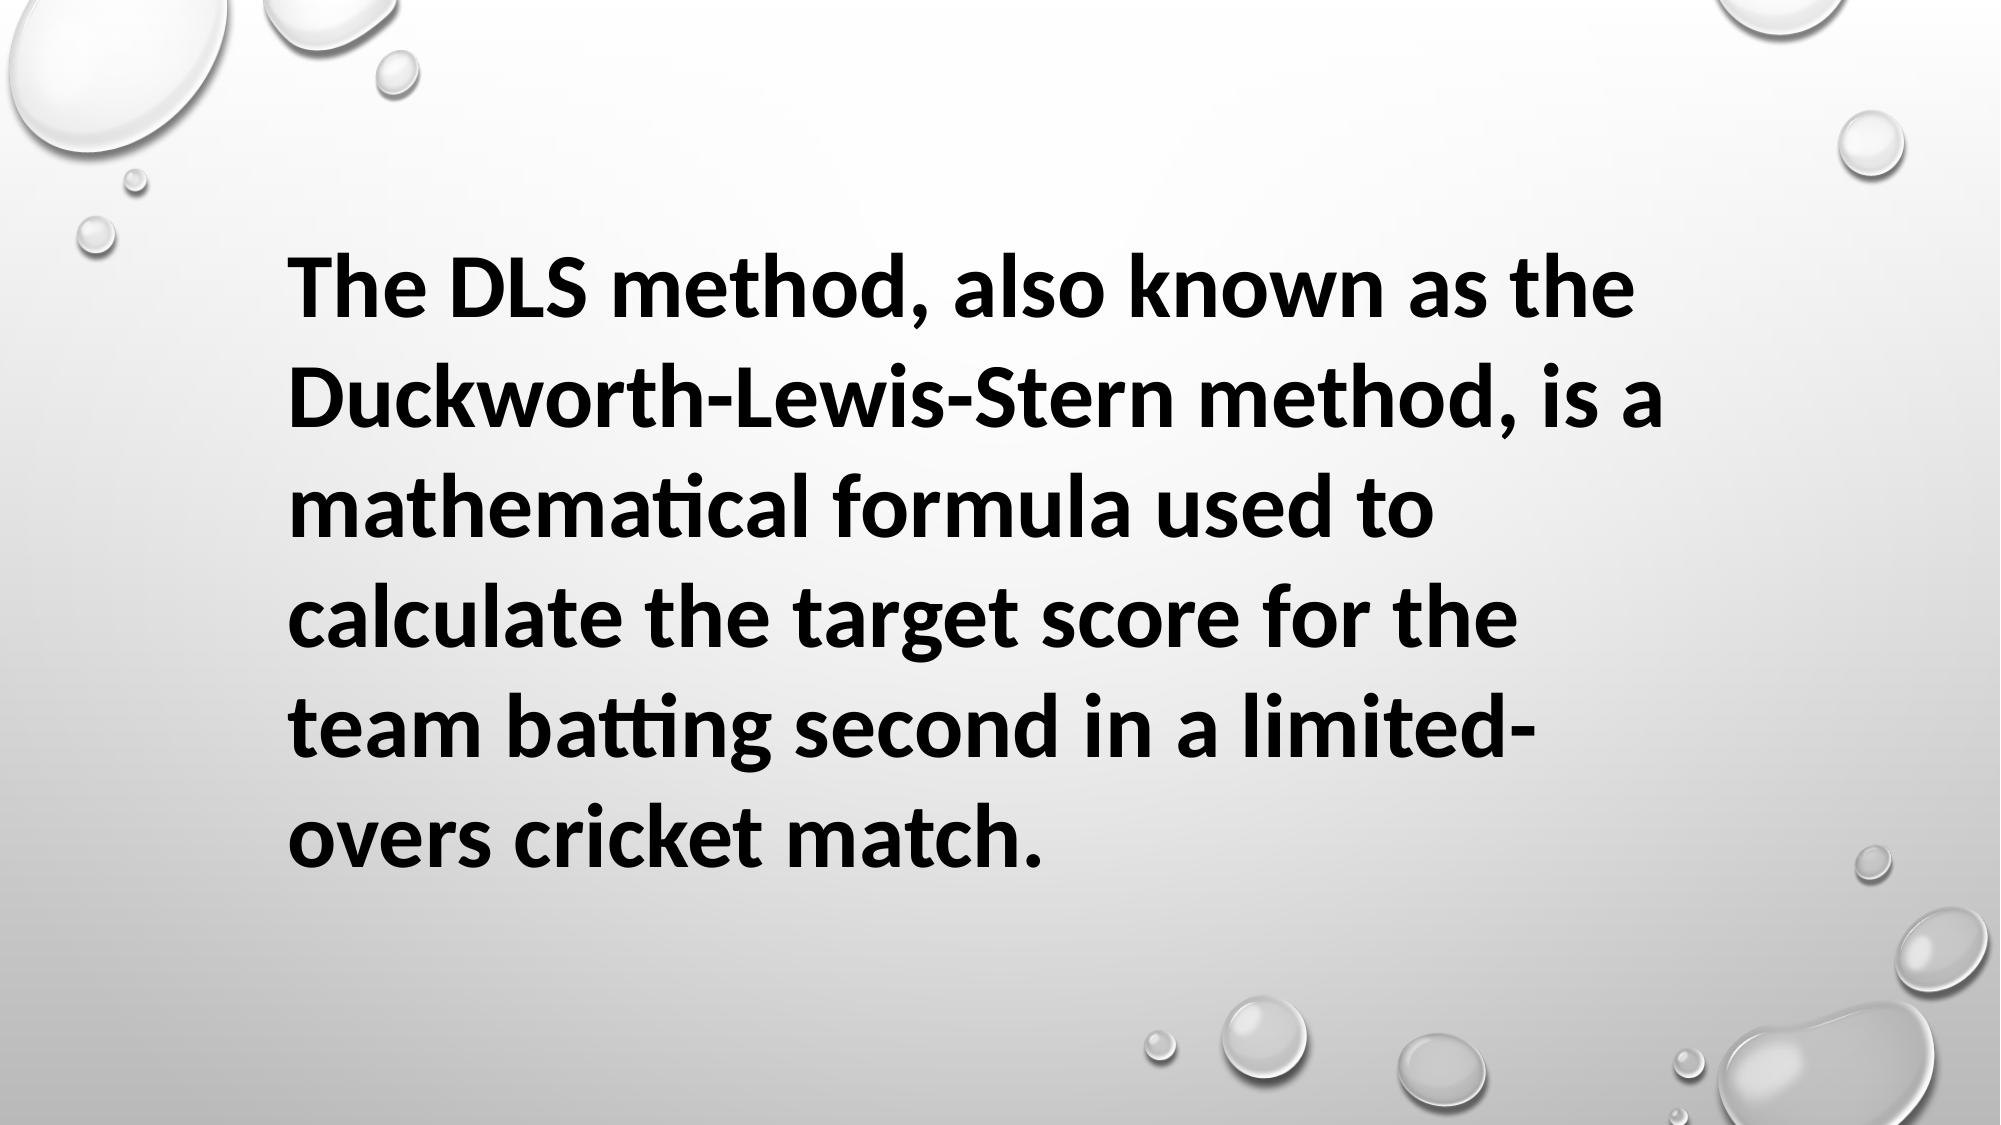

The DLS method, also known as the Duckworth-Lewis-Stern method, is a mathematical formula used to calculate the target score for the team batting second in a limited-overs cricket match.